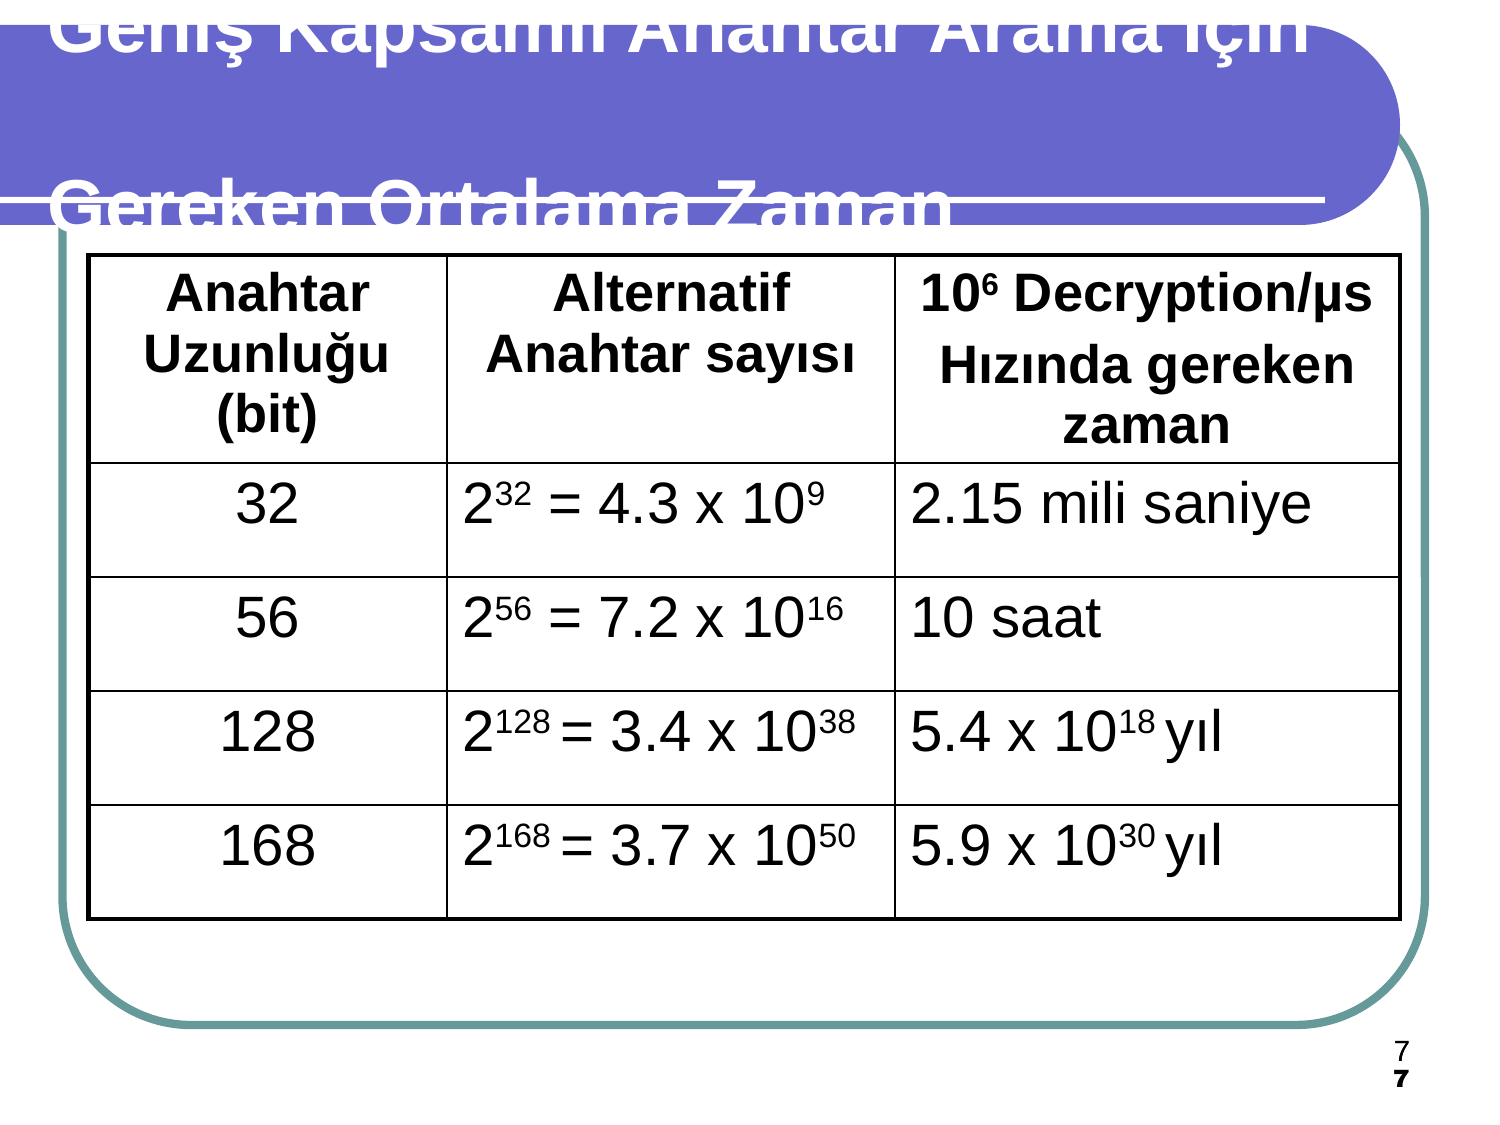

# Geniş Kapsamlı Anahtar Arama İçin Gereken Ortalama Zaman
| Anahtar Uzunluğu (bit) | Alternatif Anahtar sayısı | 106 Decryption/µs Hızında gereken zaman |
| --- | --- | --- |
| 32 | 232 = 4.3 x 109 | 2.15 mili saniye |
| 56 | 256 = 7.2 x 1016 | 10 saat |
| 128 | 2128 = 3.4 x 1038 | 5.4 x 1018 yıl |
| 168 | 2168 = 3.7 x 1050 | 5.9 x 1030 yıl |
7
7
7